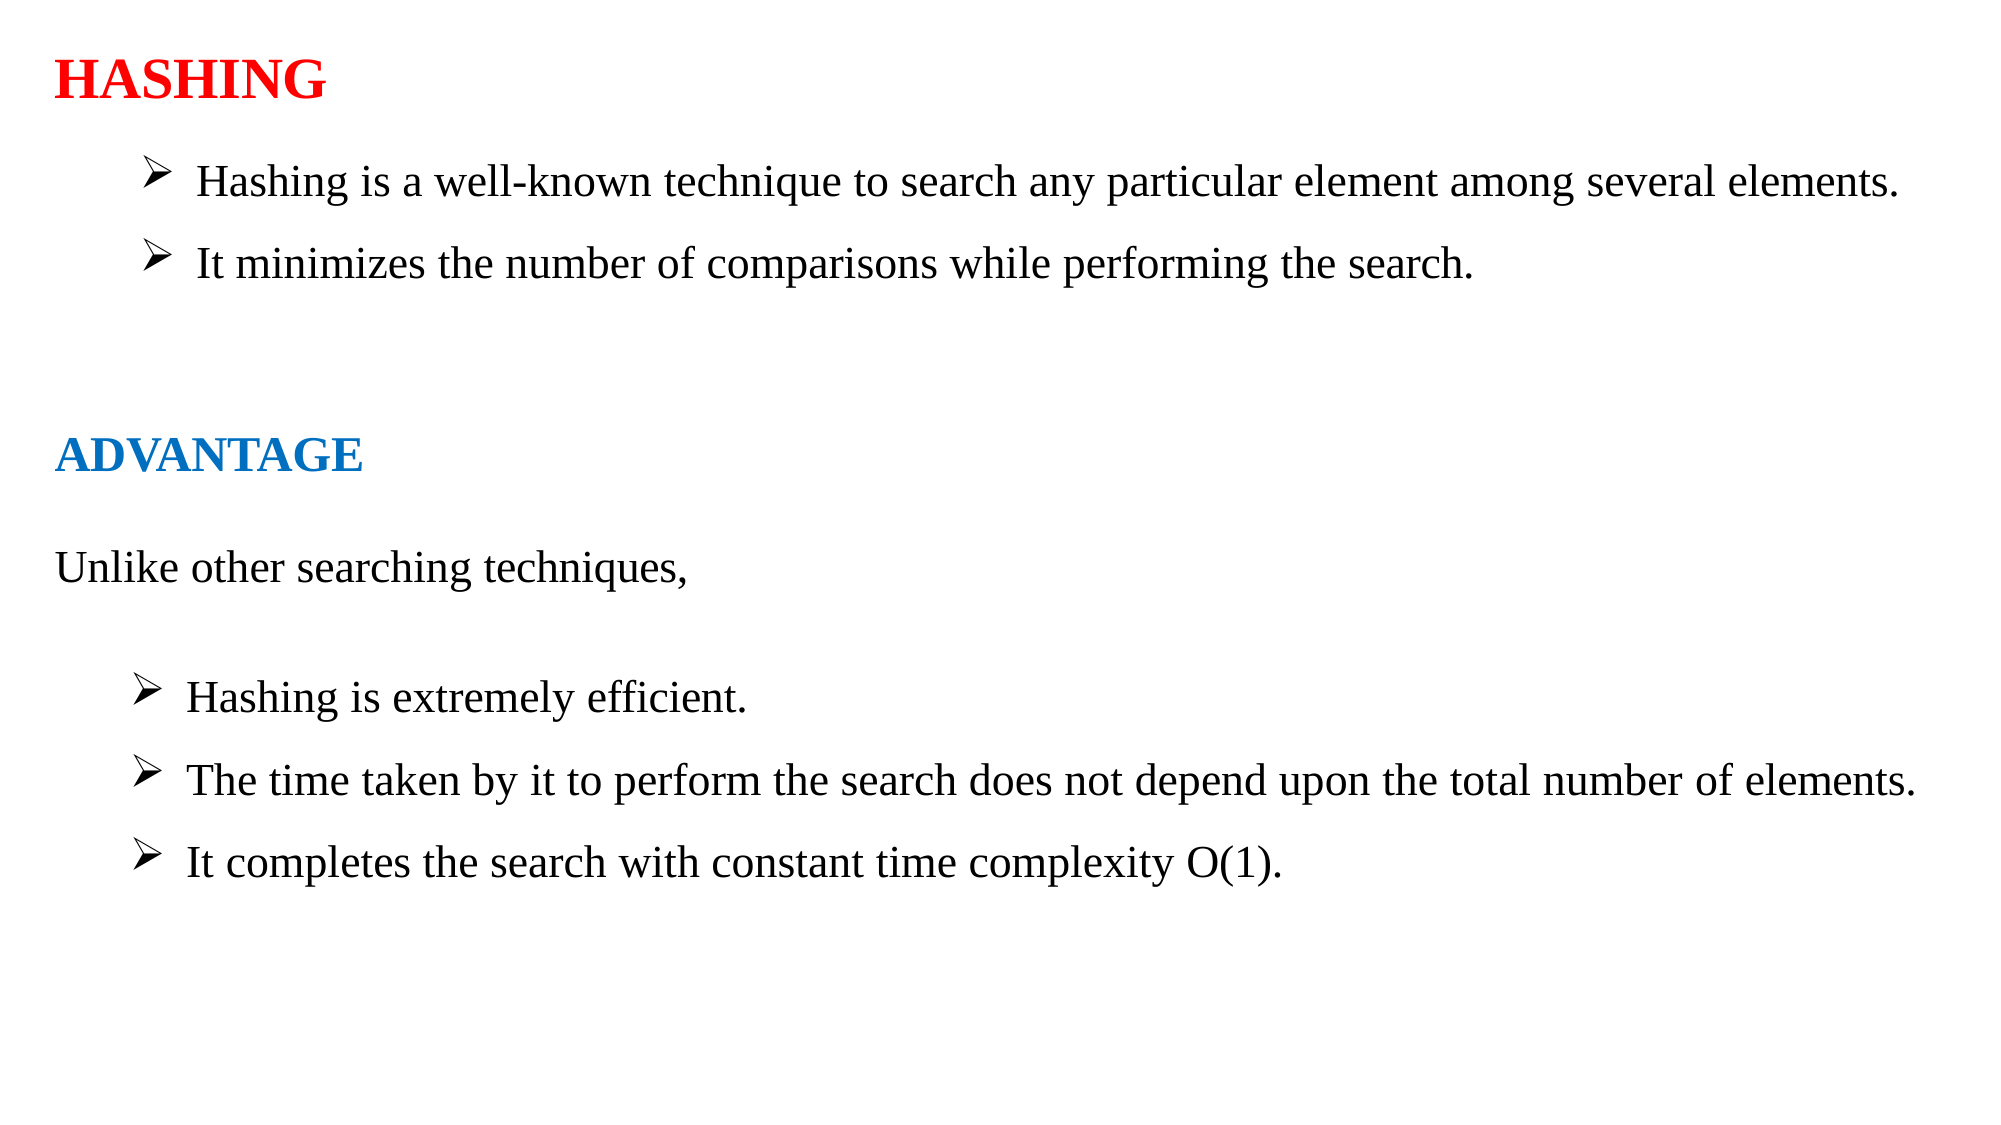

# HASHING
Hashing is a well-known technique to search any particular element among several elements.
It minimizes the number of comparisons while performing the search.

ADVANTAGE
Unlike other searching techniques,

Hashing is extremely efficient.
The time taken by it to perform the search does not depend upon the total number of elements.
It completes the search with constant time complexity O(1).